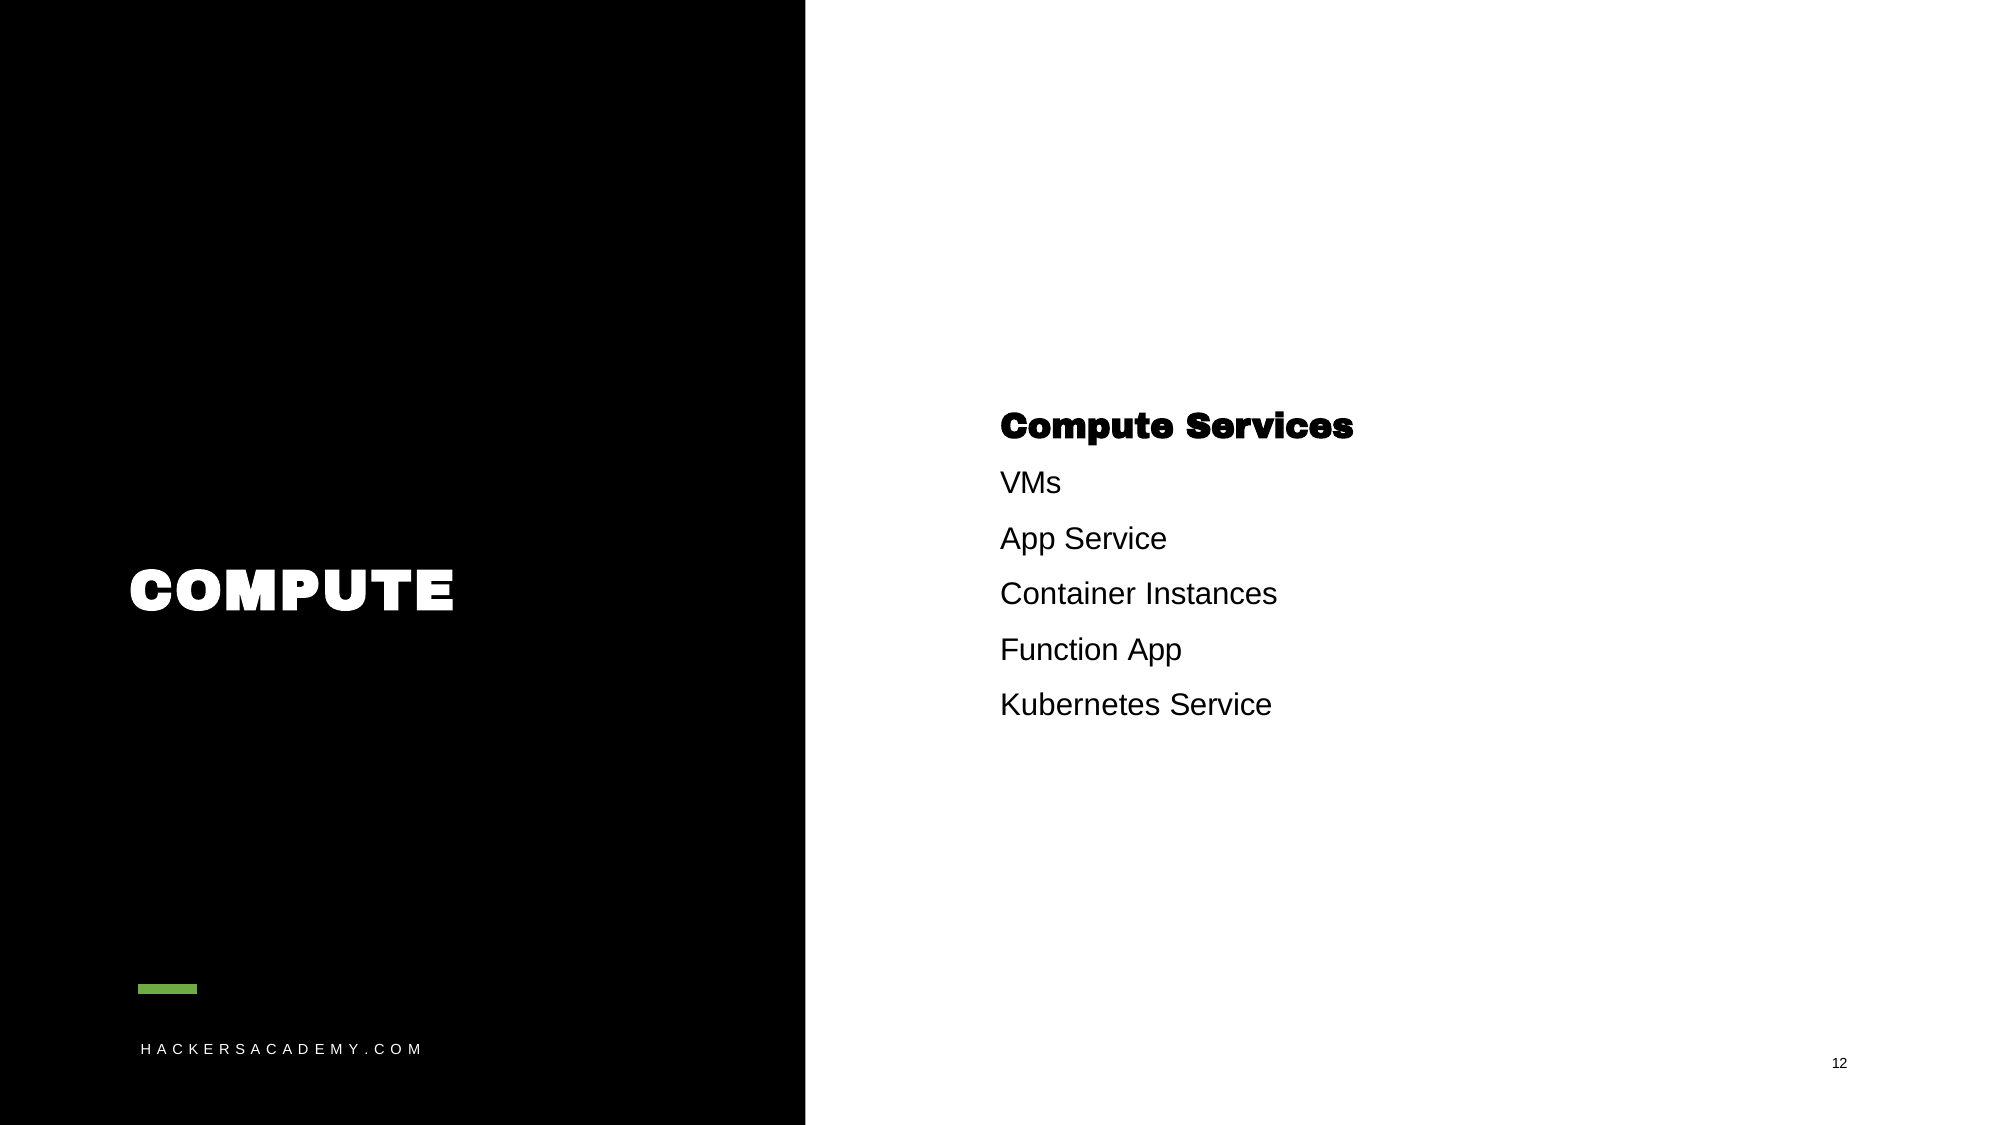

# Compute Services
VMs
App Service Container Instances Function App Kubernetes Service
COMPUTE
H A C K E R S A C A D E M Y . C O M
12